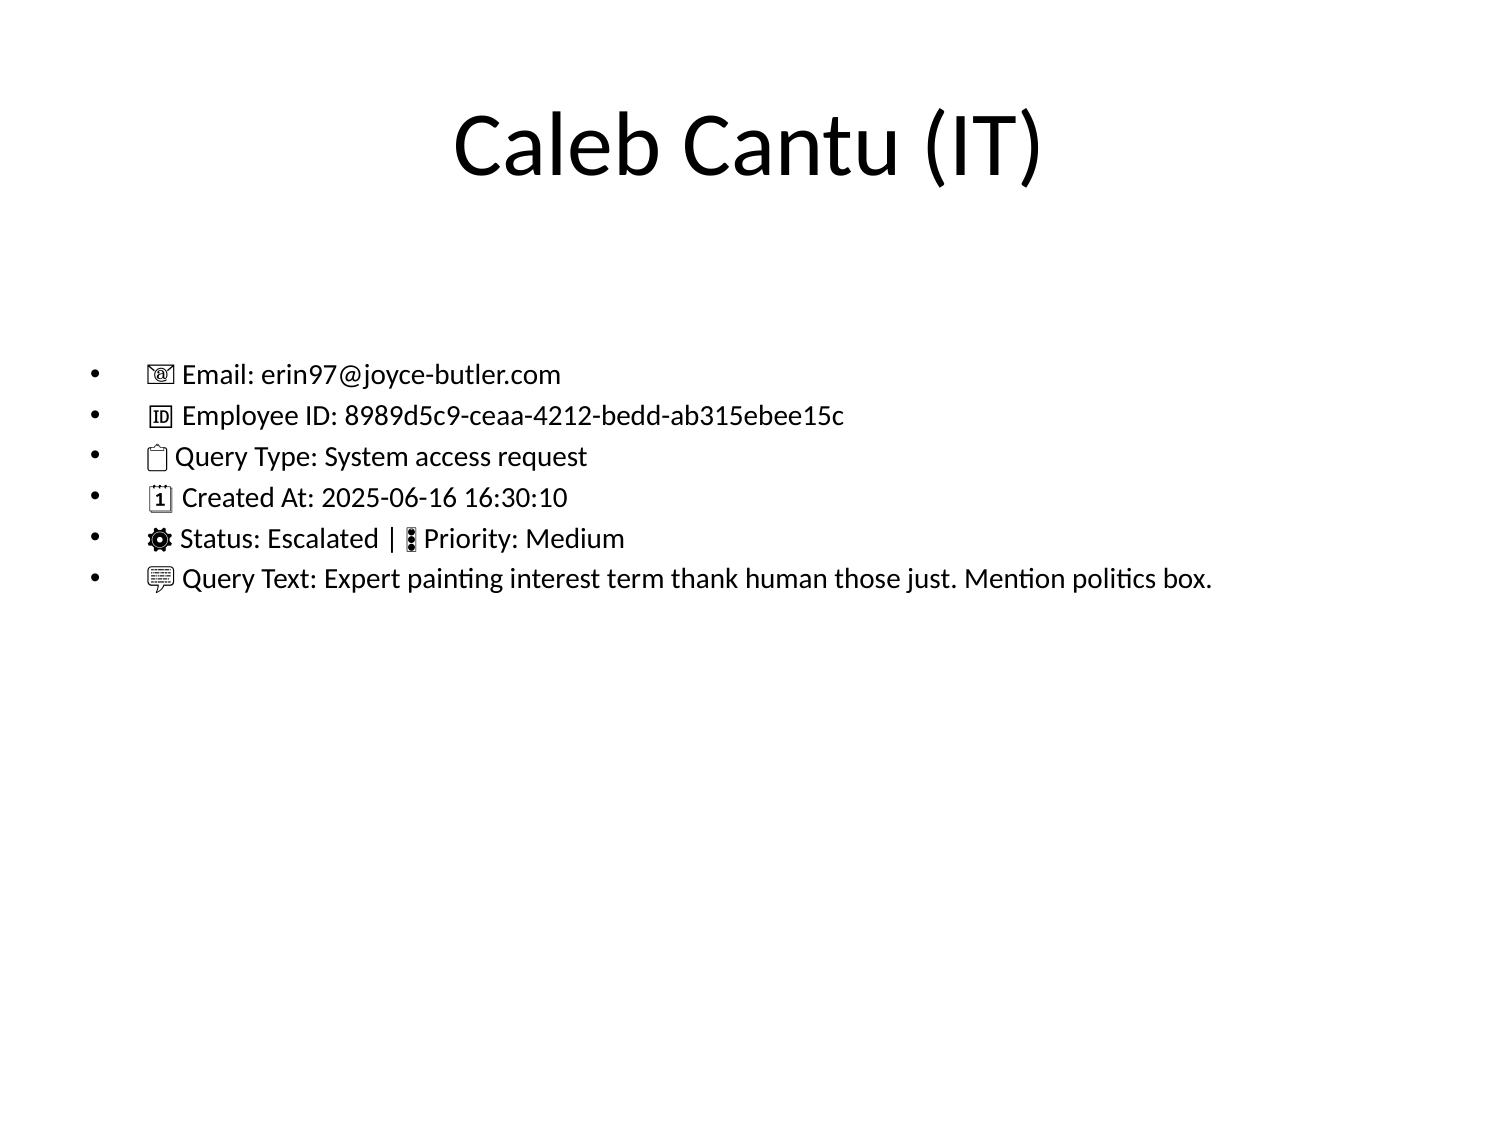

# Caleb Cantu (IT)

📧 Email: erin97@joyce-butler.com
🆔 Employee ID: 8989d5c9-ceaa-4212-bedd-ab315ebee15c
📋 Query Type: System access request
🗓 Created At: 2025-06-16 16:30:10
⚙ Status: Escalated | 🚦 Priority: Medium
💬 Query Text: Expert painting interest term thank human those just. Mention politics box.